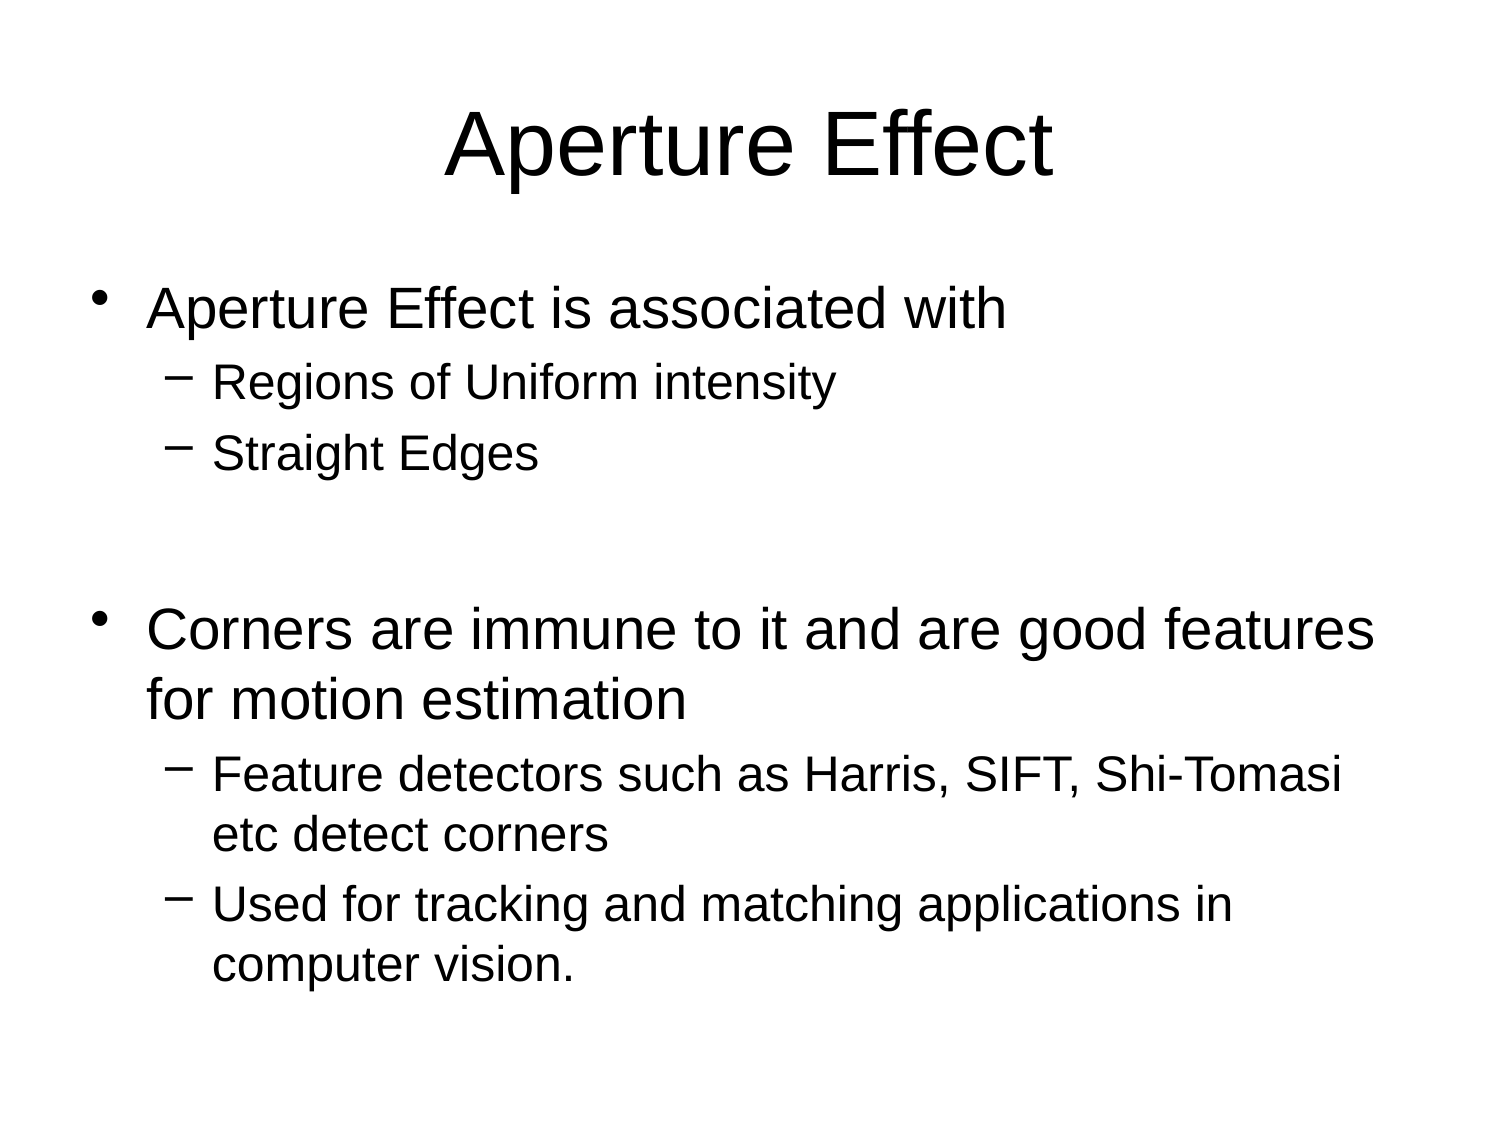

# Aperture Effect
Aperture Effect is associated with
Regions of Uniform intensity
Straight Edges

Corners are immune to it and are good features for motion estimation
Feature detectors such as Harris, SIFT, Shi-Tomasi etc detect corners
Used for tracking and matching applications in computer vision.